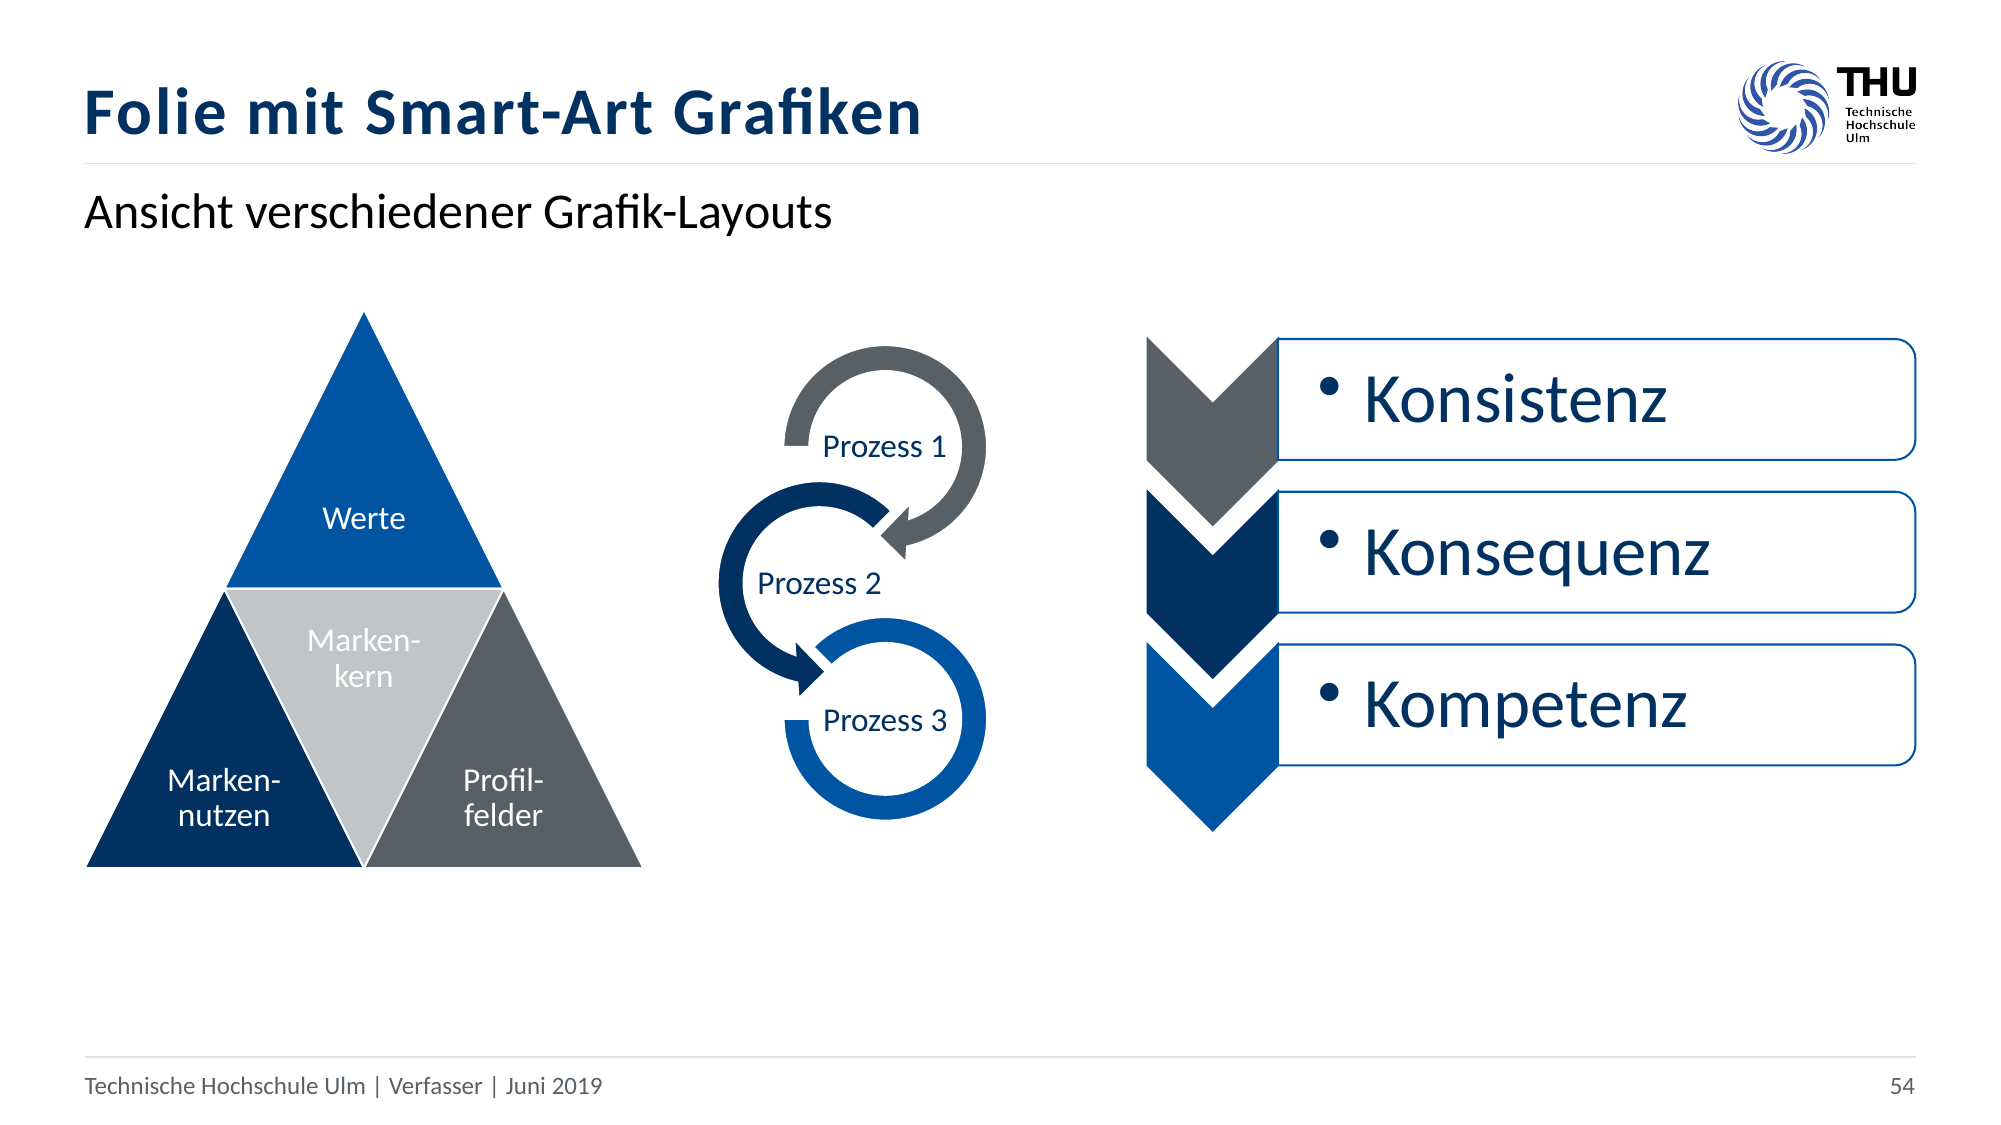

# Folie mit Smart-Art Grafiken
Ansicht verschiedener Grafik-Layouts
Werte
Marken-nutzen
Marken-kern
Profil-felder
Prozess 1
Prozess 2
Prozess 3

Konsistenz

Konsequenz

Kompetenz
Technische Hochschule Ulm | Verfasser | Juni 2019